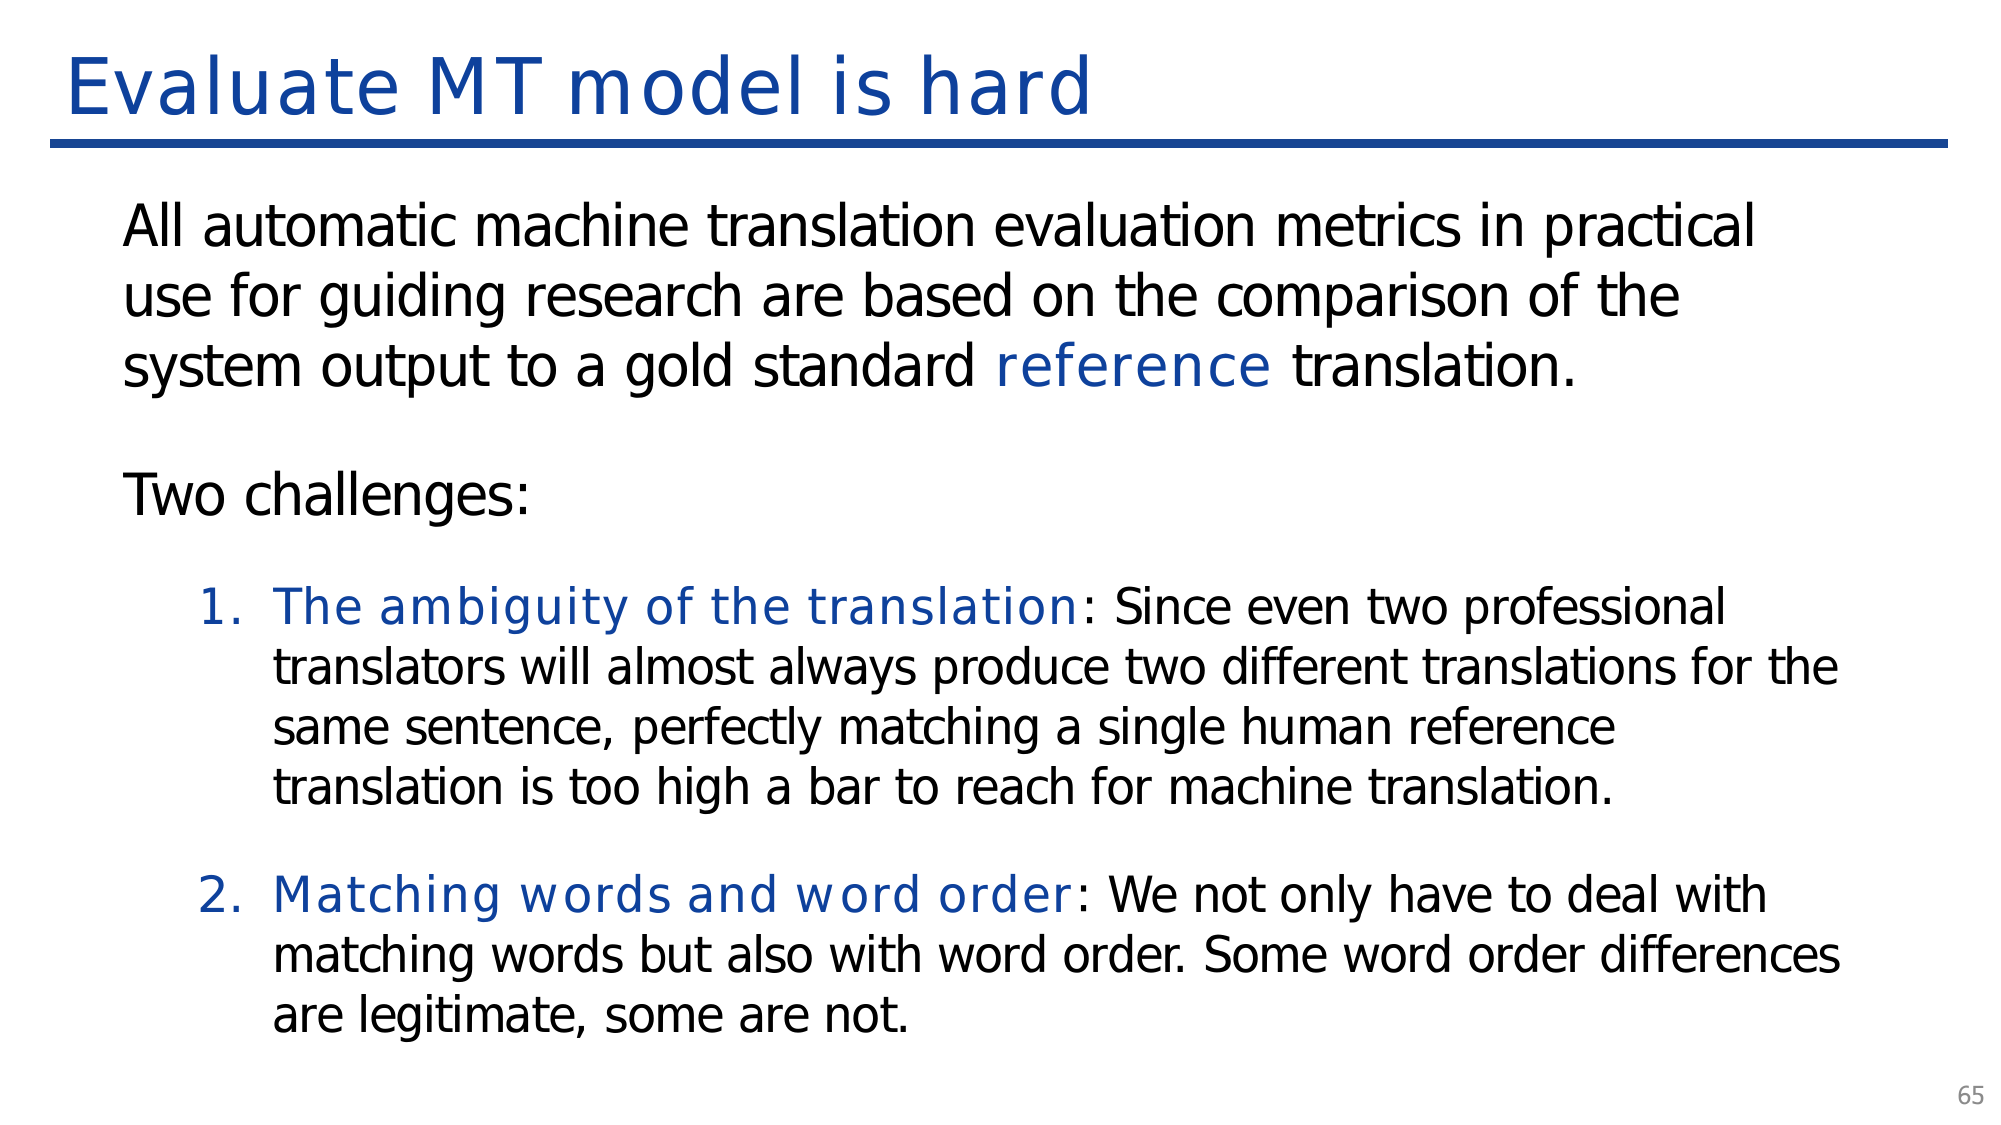

# Evaluate MT model is hard
All automatic machine translation evaluation metrics in practical use for guiding research are based on the comparison of the system output to a gold standard reference translation.
Two challenges:
The ambiguity of the translation: Since even two professional translators will almost always produce two different translations for the same sentence, perfectly matching a single human reference translation is too high a bar to reach for machine translation.
Matching words and word order: We not only have to deal with matching words but also with word order. Some word order differences are legitimate, some are not.
65